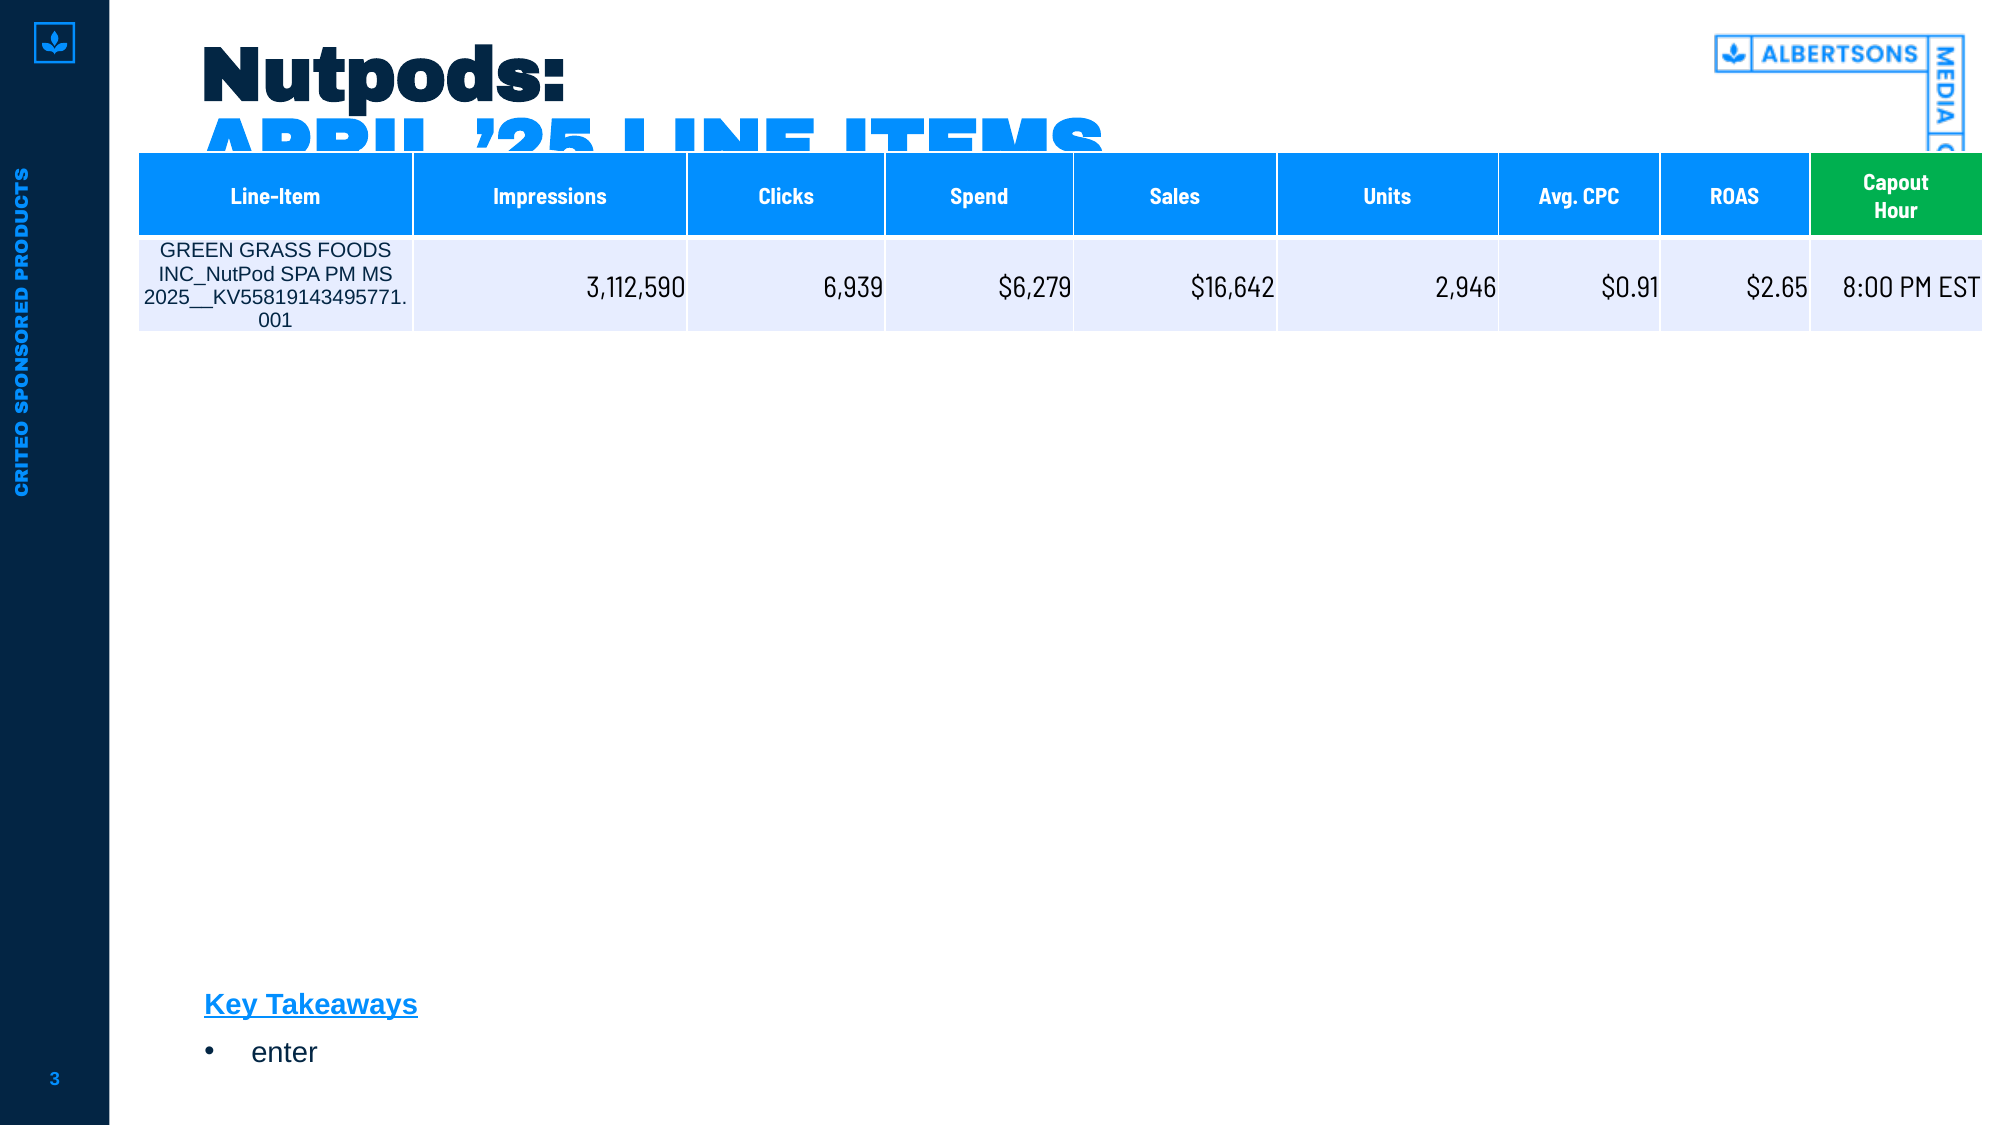

# Nutpods: APRIL ’25 LINE ITEMS
Criteo sponsored products

| Line-Item | Impressions | Clicks | Spend | Sales | Units | Avg. CPC | ROAS | Capout Hour |
| --- | --- | --- | --- | --- | --- | --- | --- | --- |
| GREEN GRASS FOODS INC\_NutPod SPA PM MS 2025\_\_KV55819143495771.001 | 3,112,590 | 6,939 | $6,279 | $16,642 | 2,946 | $0.91 | $2.65 | 8:00 PM EST |
Key Takeaways
enter